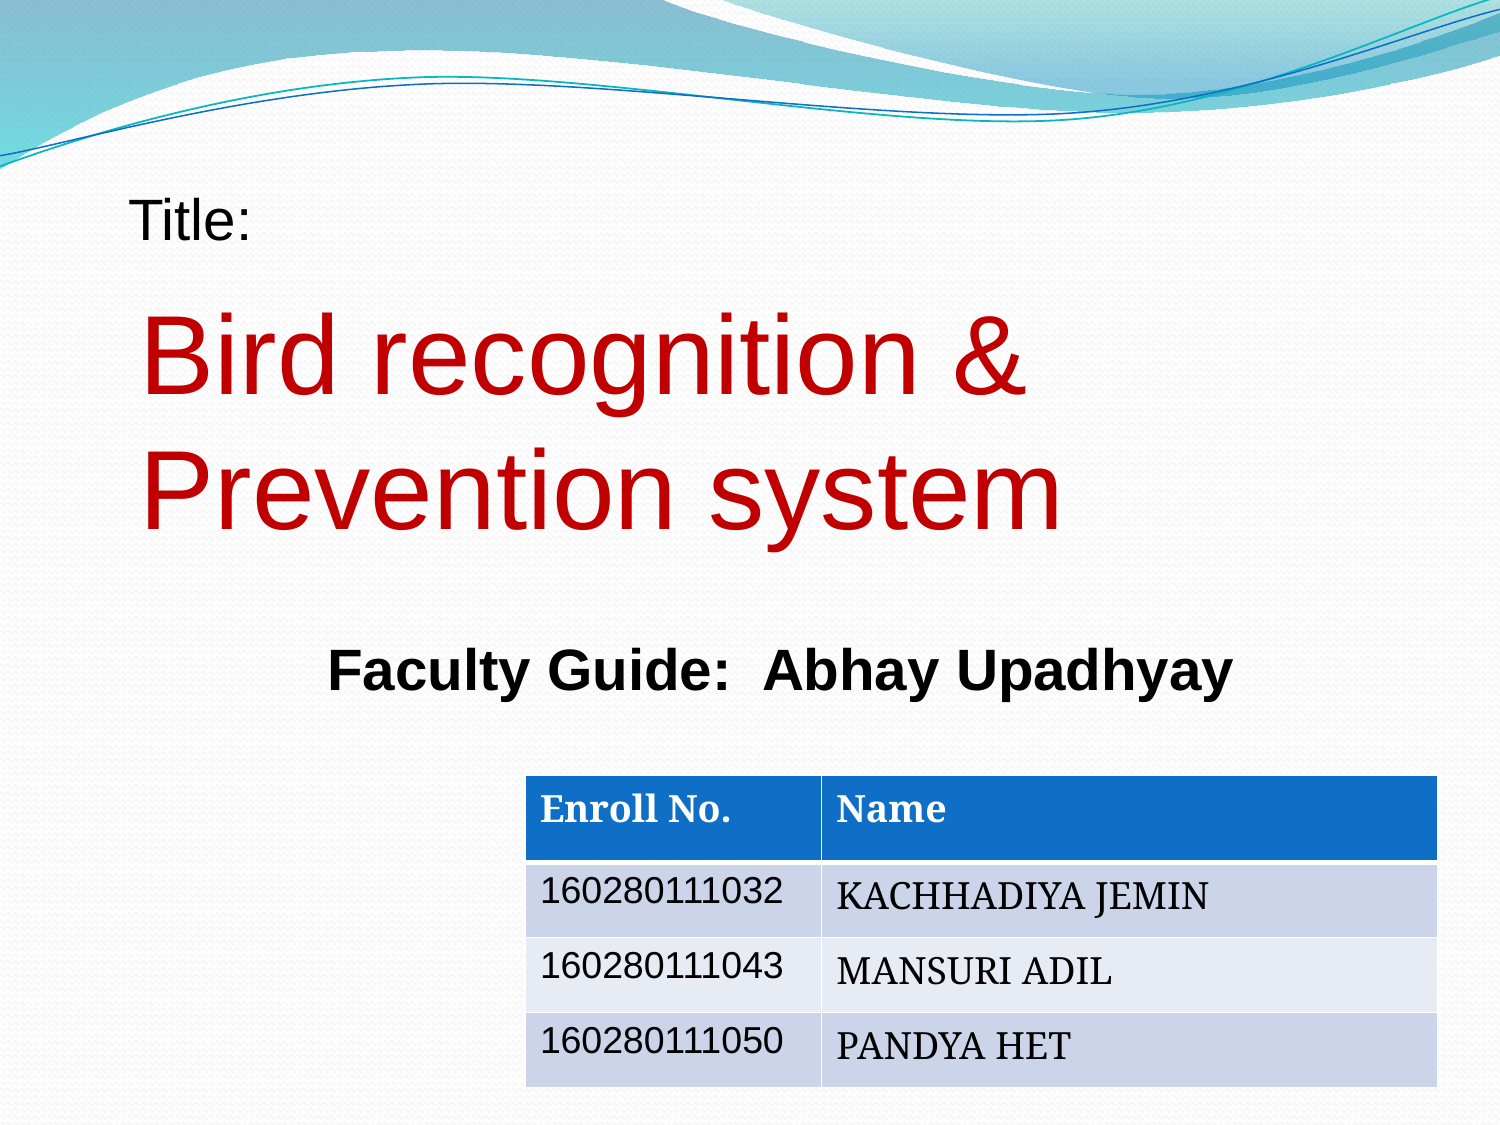

Title:
Bird recognition &
Prevention system
Faculty Guide:  Abhay Upadhyay
| Enroll No. | Name |
| --- | --- |
| 160280111032 | KACHHADIYA JEMIN |
| 160280111043 | MANSURI ADIL |
| 160280111050 | PANDYA HET |